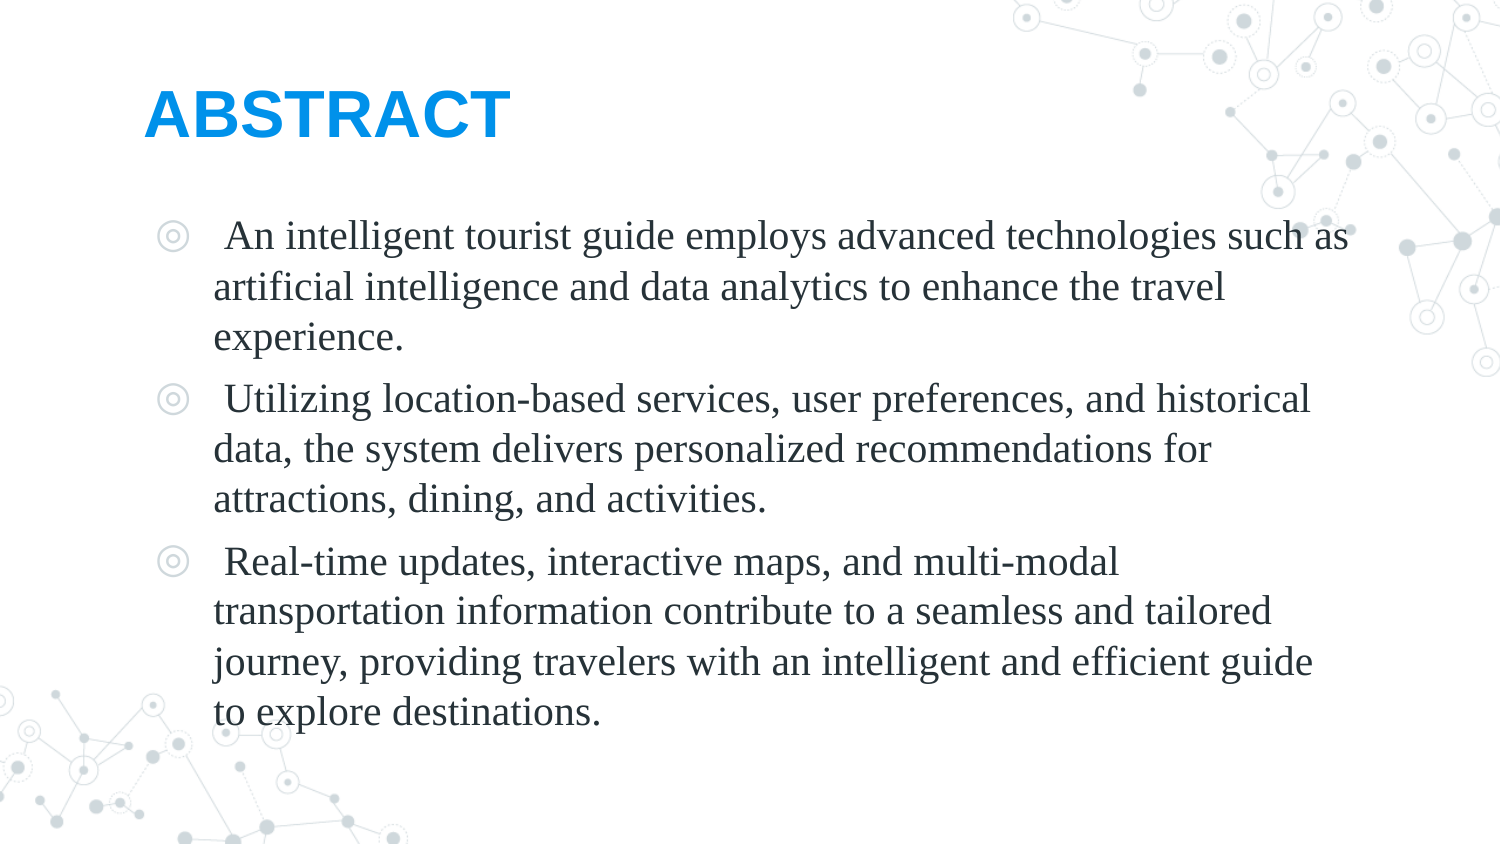

# ABSTRACT
 An intelligent tourist guide employs advanced technologies such as artificial intelligence and data analytics to enhance the travel experience.
 Utilizing location-based services, user preferences, and historical data, the system delivers personalized recommendations for attractions, dining, and activities.
 Real-time updates, interactive maps, and multi-modal transportation information contribute to a seamless and tailored journey, providing travelers with an intelligent and efficient guide to explore destinations.